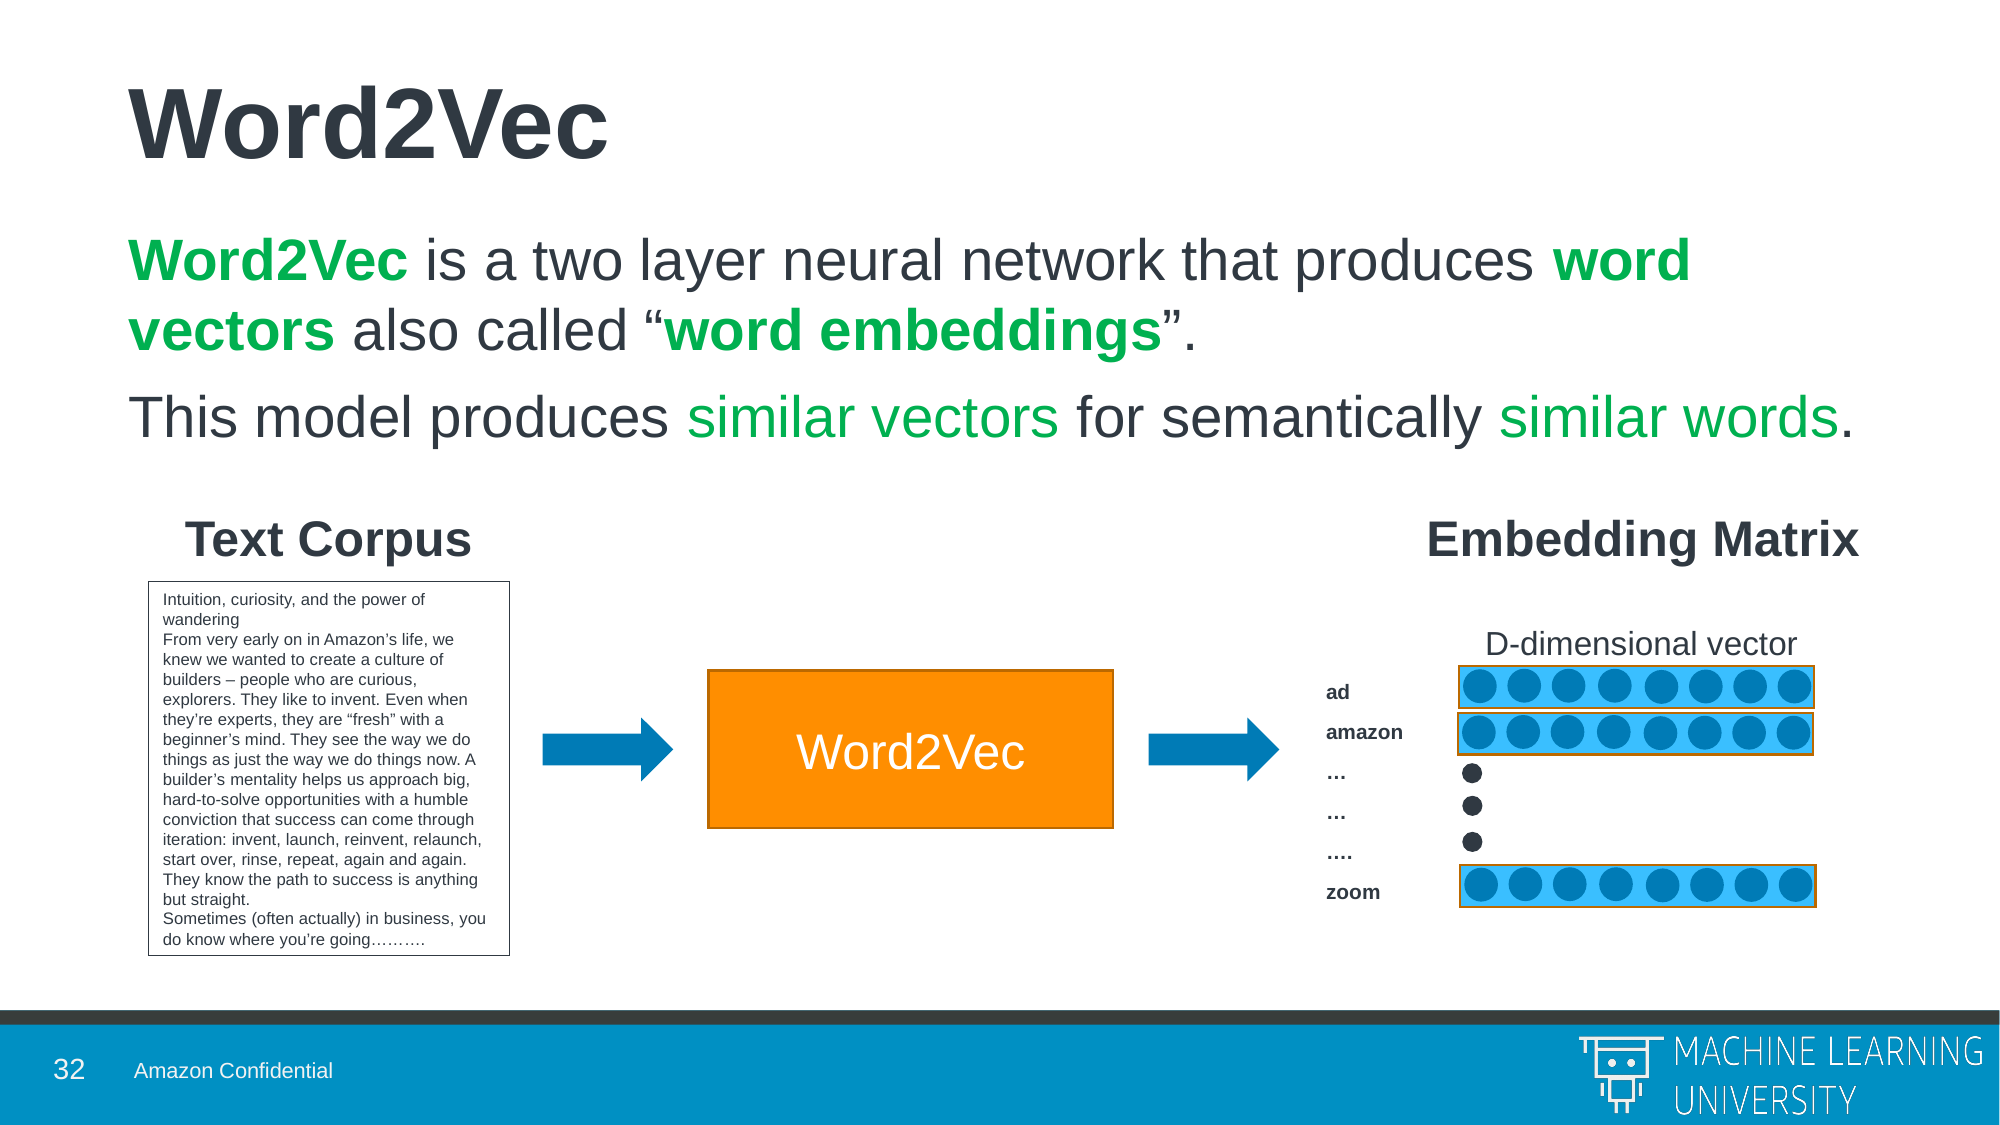

# Word2Vec
Word2Vec is a two layer neural network that produces word vectors also called “word embeddings”.
This model produces similar vectors for semantically similar words.

Embedding Matrix
Text Corpus
Intuition, curiosity, and the power of wandering
From very early on in Amazon’s life, we knew we wanted to create a culture of builders – people who are curious, explorers. They like to invent. Even when they’re experts, they are “fresh” with a beginner’s mind. They see the way we do things as just the way we do things now. A builder’s mentality helps us approach big, hard-to-solve opportunities with a humble conviction that success can come through iteration: invent, launch, reinvent, relaunch, start over, rinse, repeat, again and again. They know the path to success is anything but straight.
Sometimes (often actually) in business, you do know where you’re going……….
|  | D-dimensional vector |
| --- | --- |
| ad |  |
| amazon |  |
| … |  |
| … |  |
| …. |  |
| zoom |  |

Word2Vec